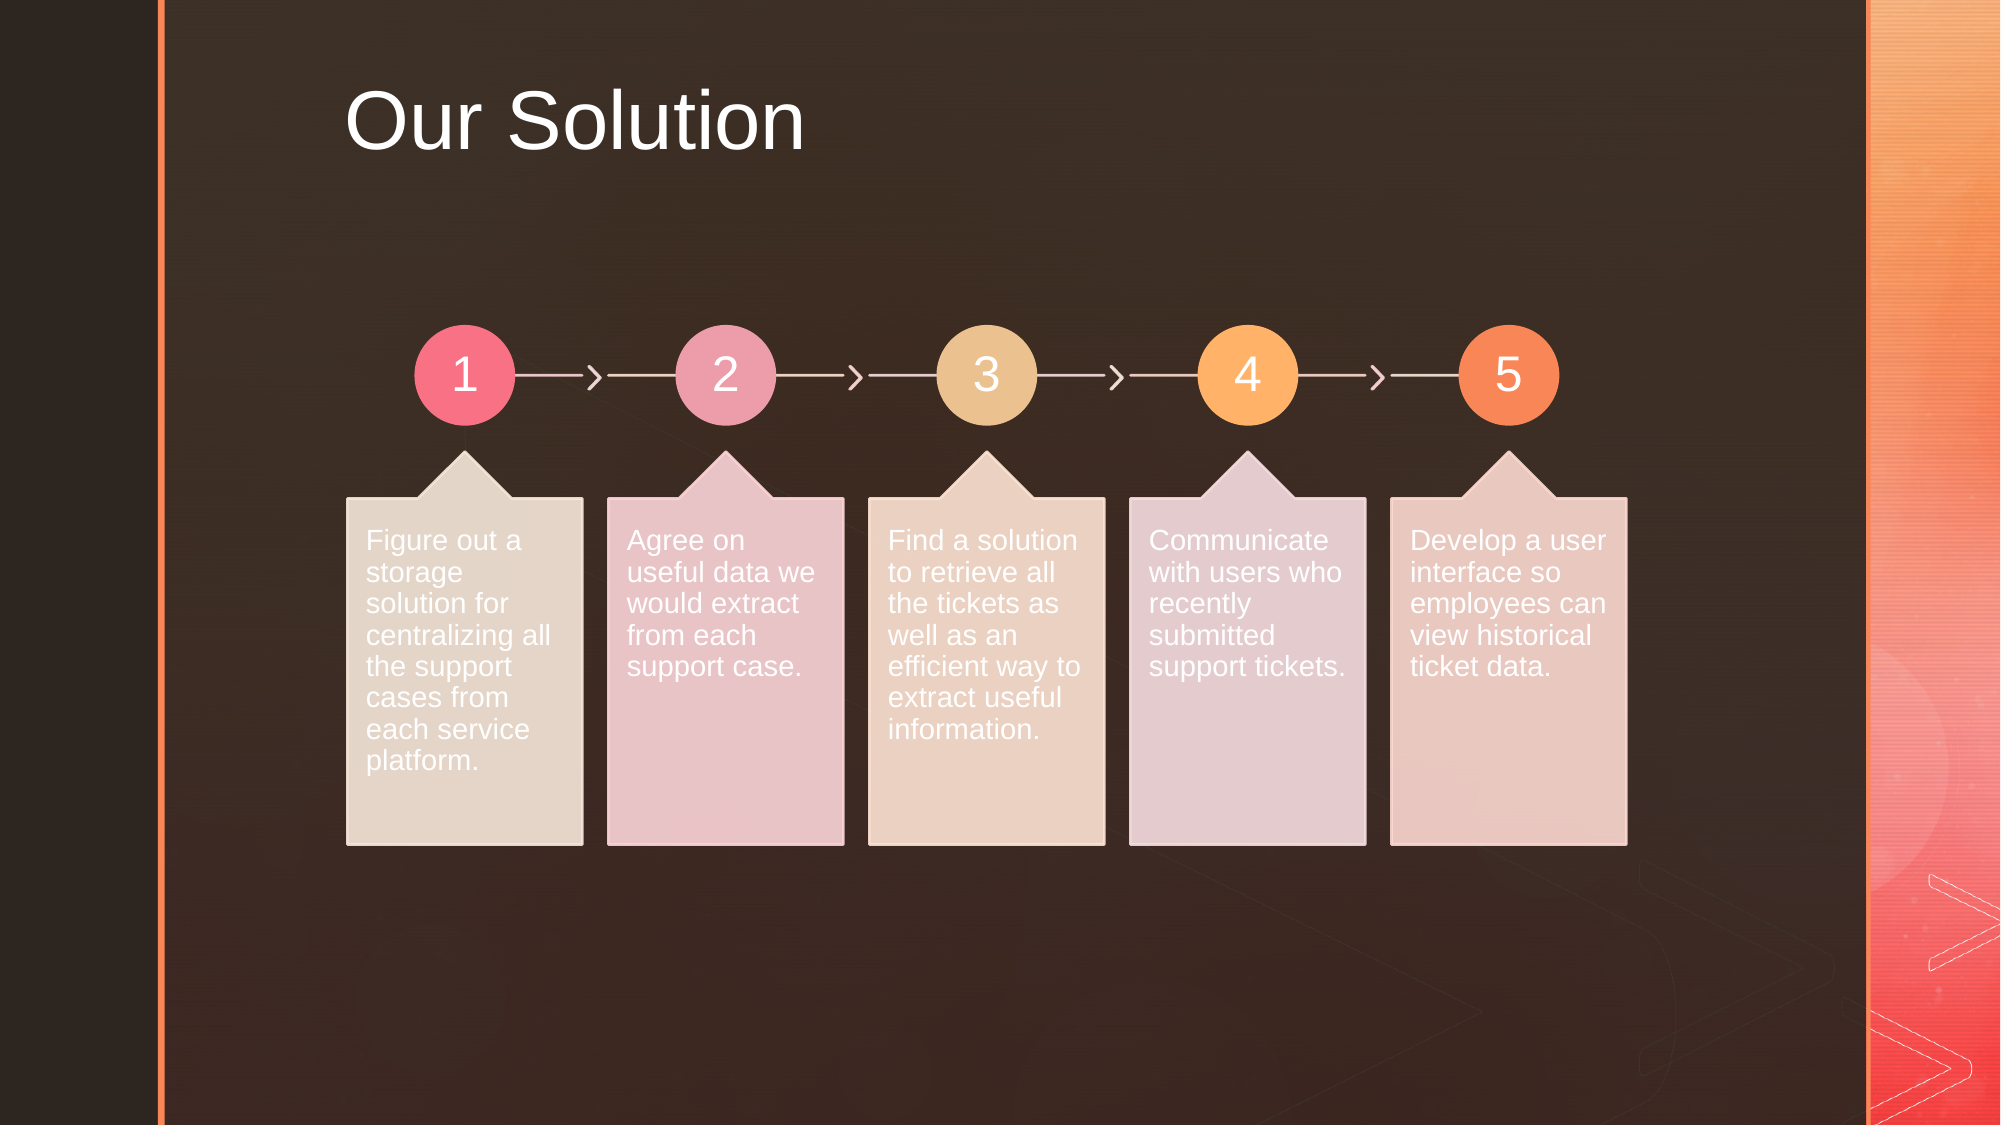

# Our Solution
1
Figure out a storage solution for centralizing all the support cases from each service platform.
2
Agree on useful data we would extract from each support case.
3
Find a solution to retrieve all the tickets as well as an efficient way to extract useful information.
4
Communicate with users who recently submitted support tickets.
5
Develop a user interface so employees can view historical ticket data.